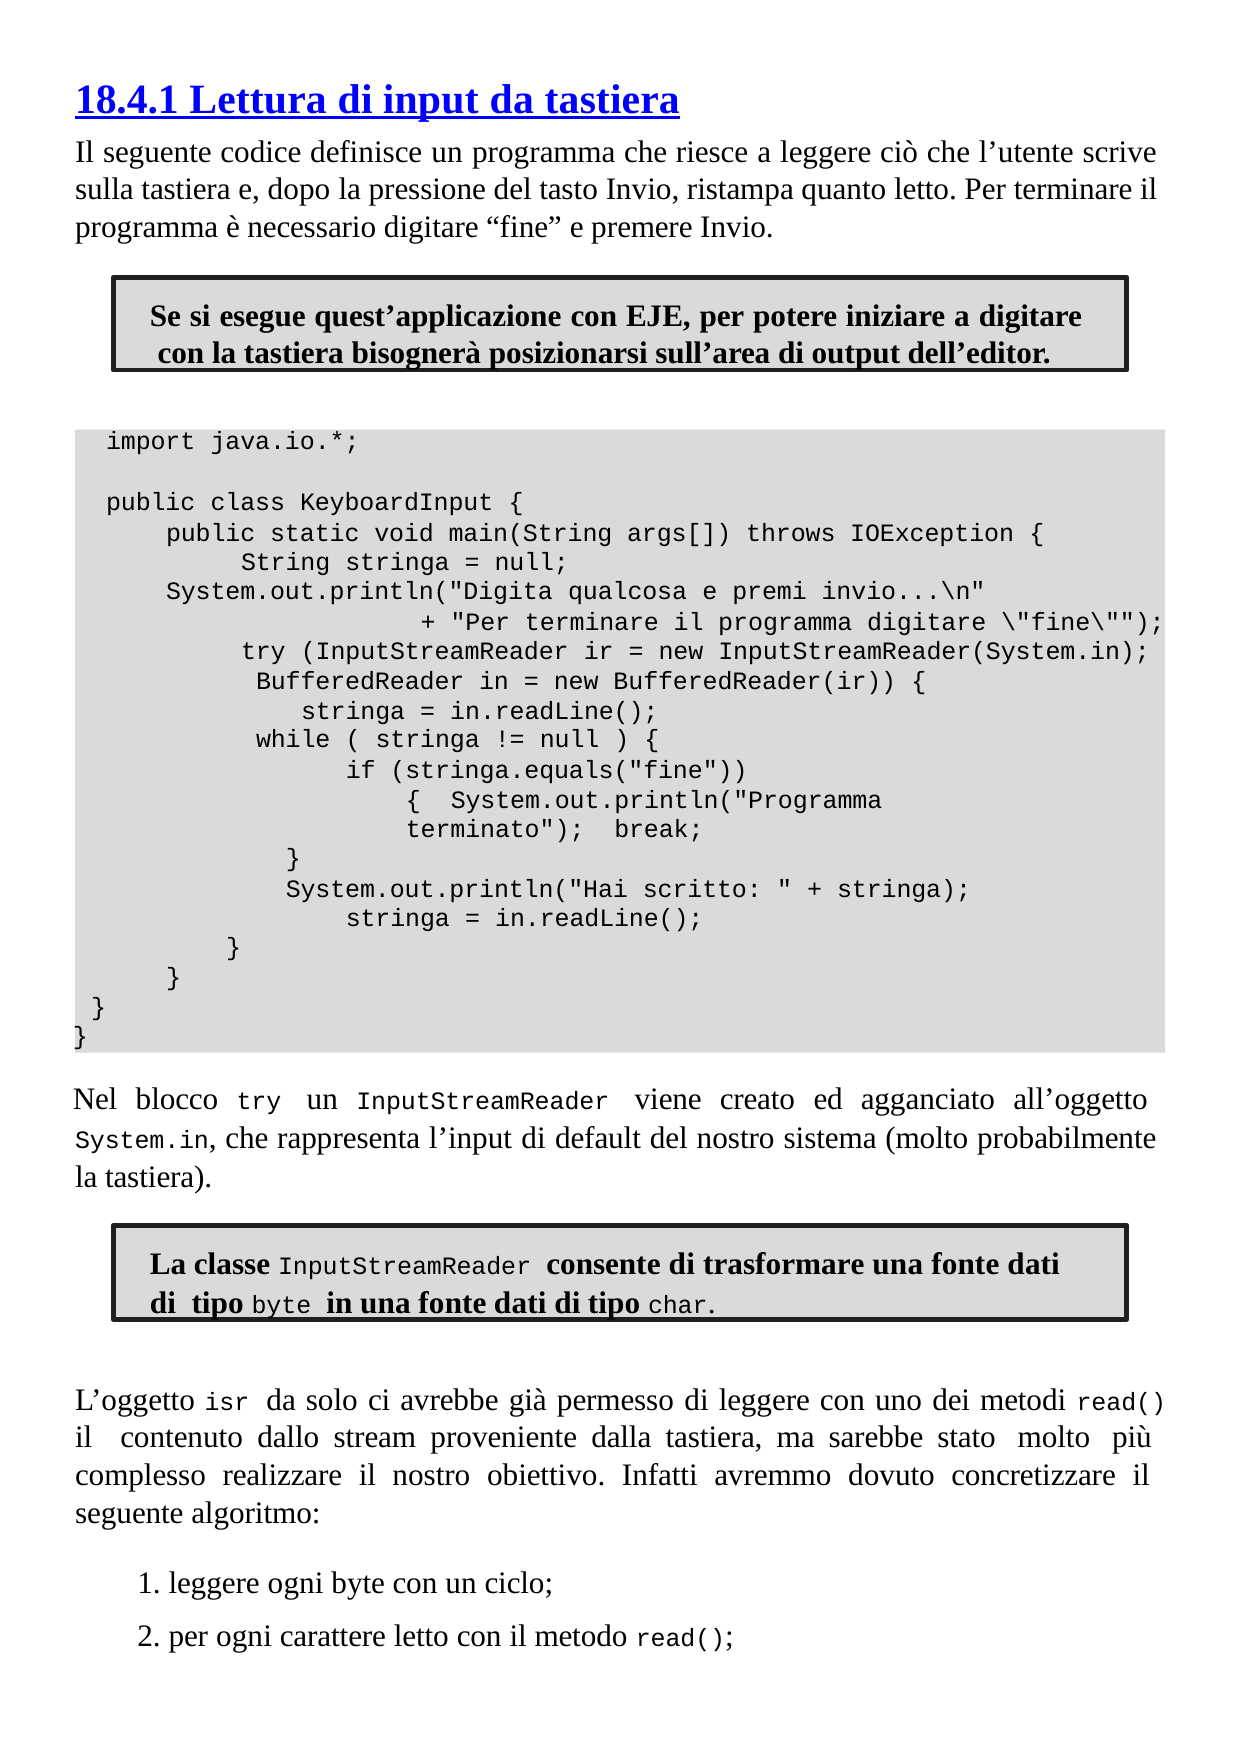

18.4.1 Lettura di input da tastiera
Il seguente codice definisce un programma che riesce a leggere ciò che l’utente scrive  sulla tastiera e, dopo la pressione del tasto Invio, ristampa quanto letto. Per terminare il  programma è necessario digitare “fine” e premere Invio.
Se si esegue quest’applicazione con EJE, per potere iniziare a digitare  con la tastiera bisognerà posizionarsi sull’area di output dell’editor.
import java.io.*;

public class KeyboardInput {
public static void main(String args[]) throws IOException {  String stringa = null;
System.out.println("Digita qualcosa e premi invio...\n"
+ "Per terminare il programma digitare \"fine\"");  try (InputStreamReader ir = new InputStreamReader(System.in);
BufferedReader in = new BufferedReader(ir)) {  stringa = in.readLine();
while ( stringa != null ) {
if (stringa.equals("fine")) {  System.out.println("Programma terminato");  break;
}
System.out.println("Hai scritto: " + stringa);  stringa = in.readLine();
}
}
}
}

Nel blocco try un InputStreamReader viene creato ed agganciato all’oggetto  System.in, che rappresenta l’input di default del nostro sistema (molto probabilmente  la tastiera).

La classe InputStreamReader consente di trasformare una fonte dati di  tipo byte in una fonte dati di tipo char.
L’oggetto isr da solo ci avrebbe già permesso di leggere con uno dei metodi read() il  contenuto dallo stream proveniente dalla tastiera, ma sarebbe stato molto più  complesso realizzare il nostro obiettivo. Infatti avremmo dovuto concretizzare il  seguente algoritmo:

leggere ogni byte con un ciclo;
per ogni carattere letto con il metodo read();